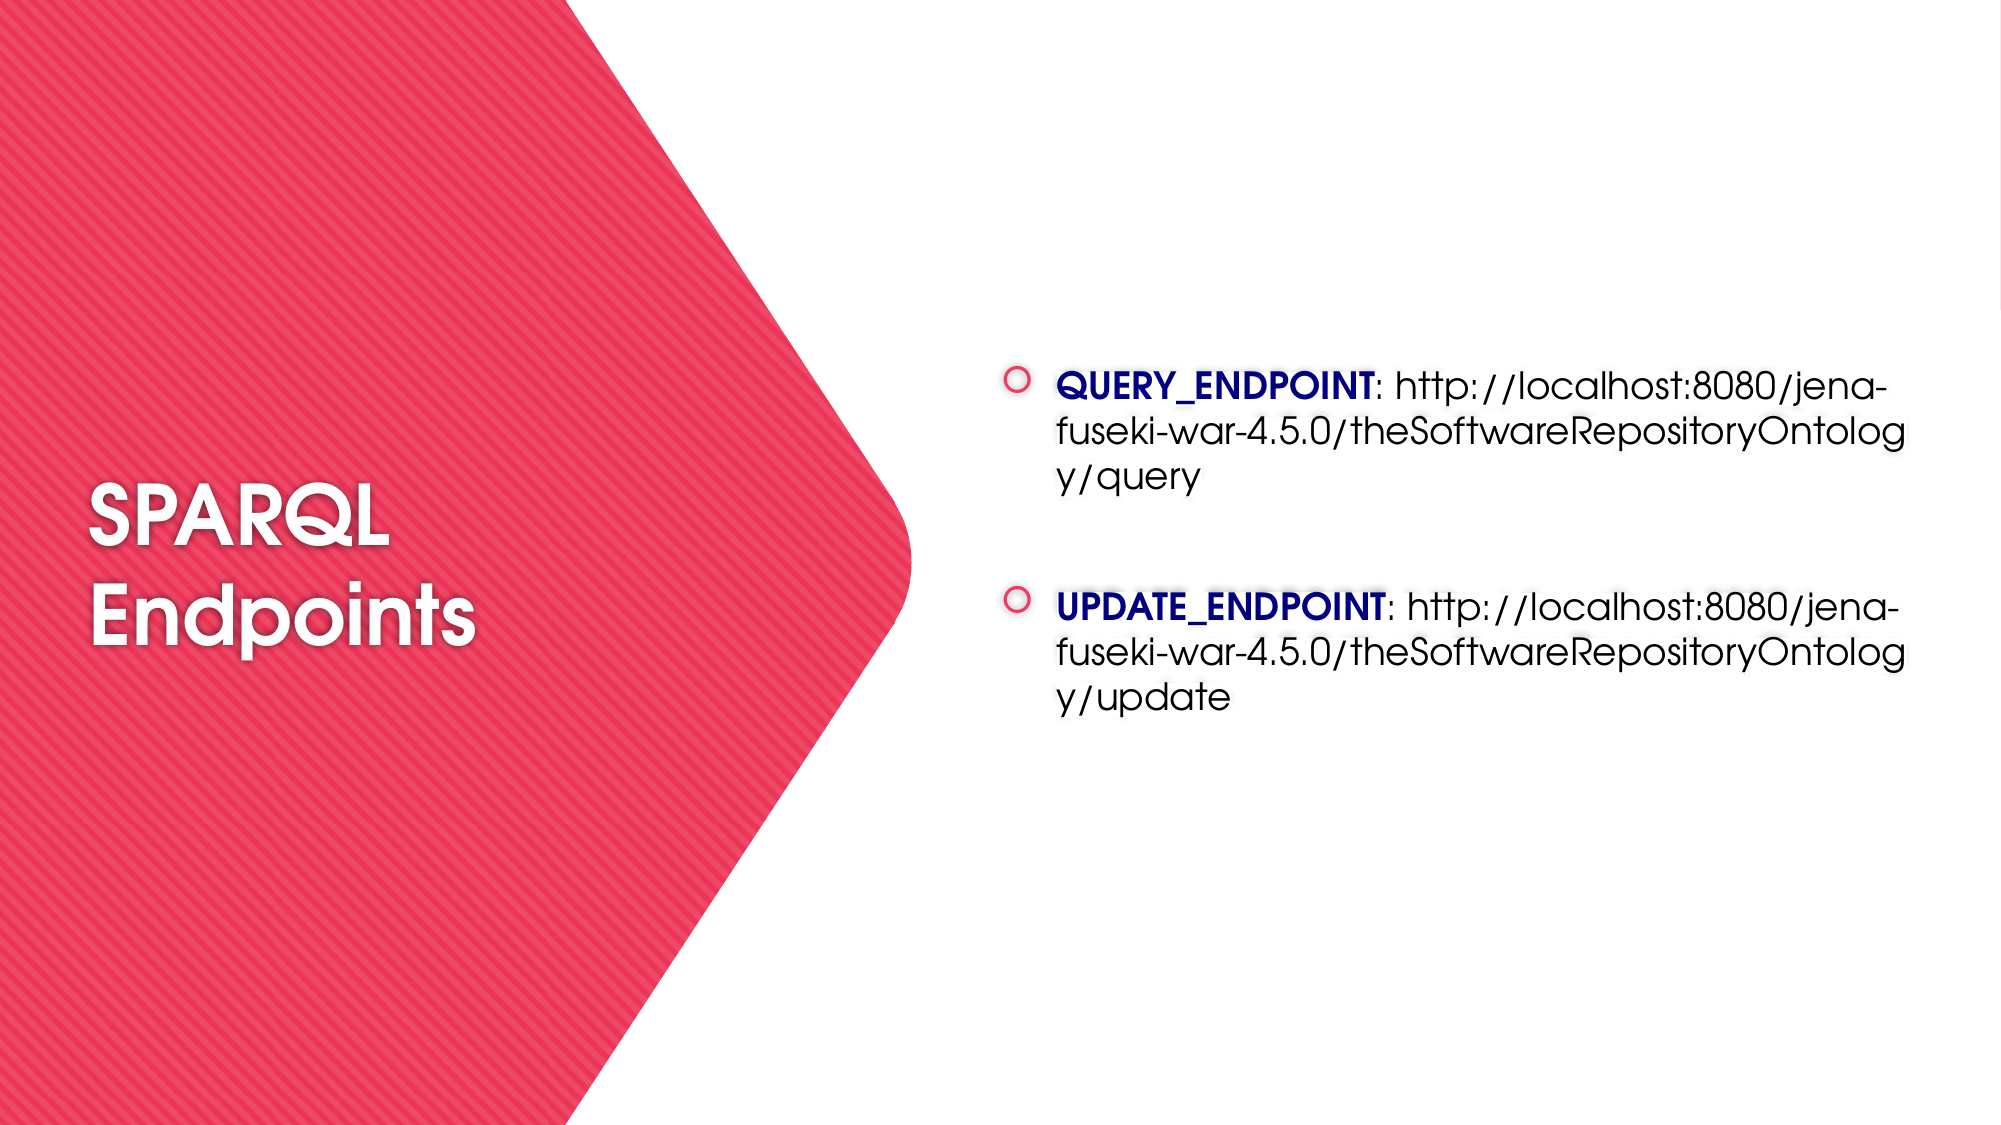

QUERY_ENDPOINT: http://localhost:8080/jena-fuseki-war-4.5.0/theSoftwareRepositoryOntology/query

UPDATE_ENDPOINT: http://localhost:8080/jena-fuseki-war-4.5.0/theSoftwareRepositoryOntology/update

# SPARQL Endpoints